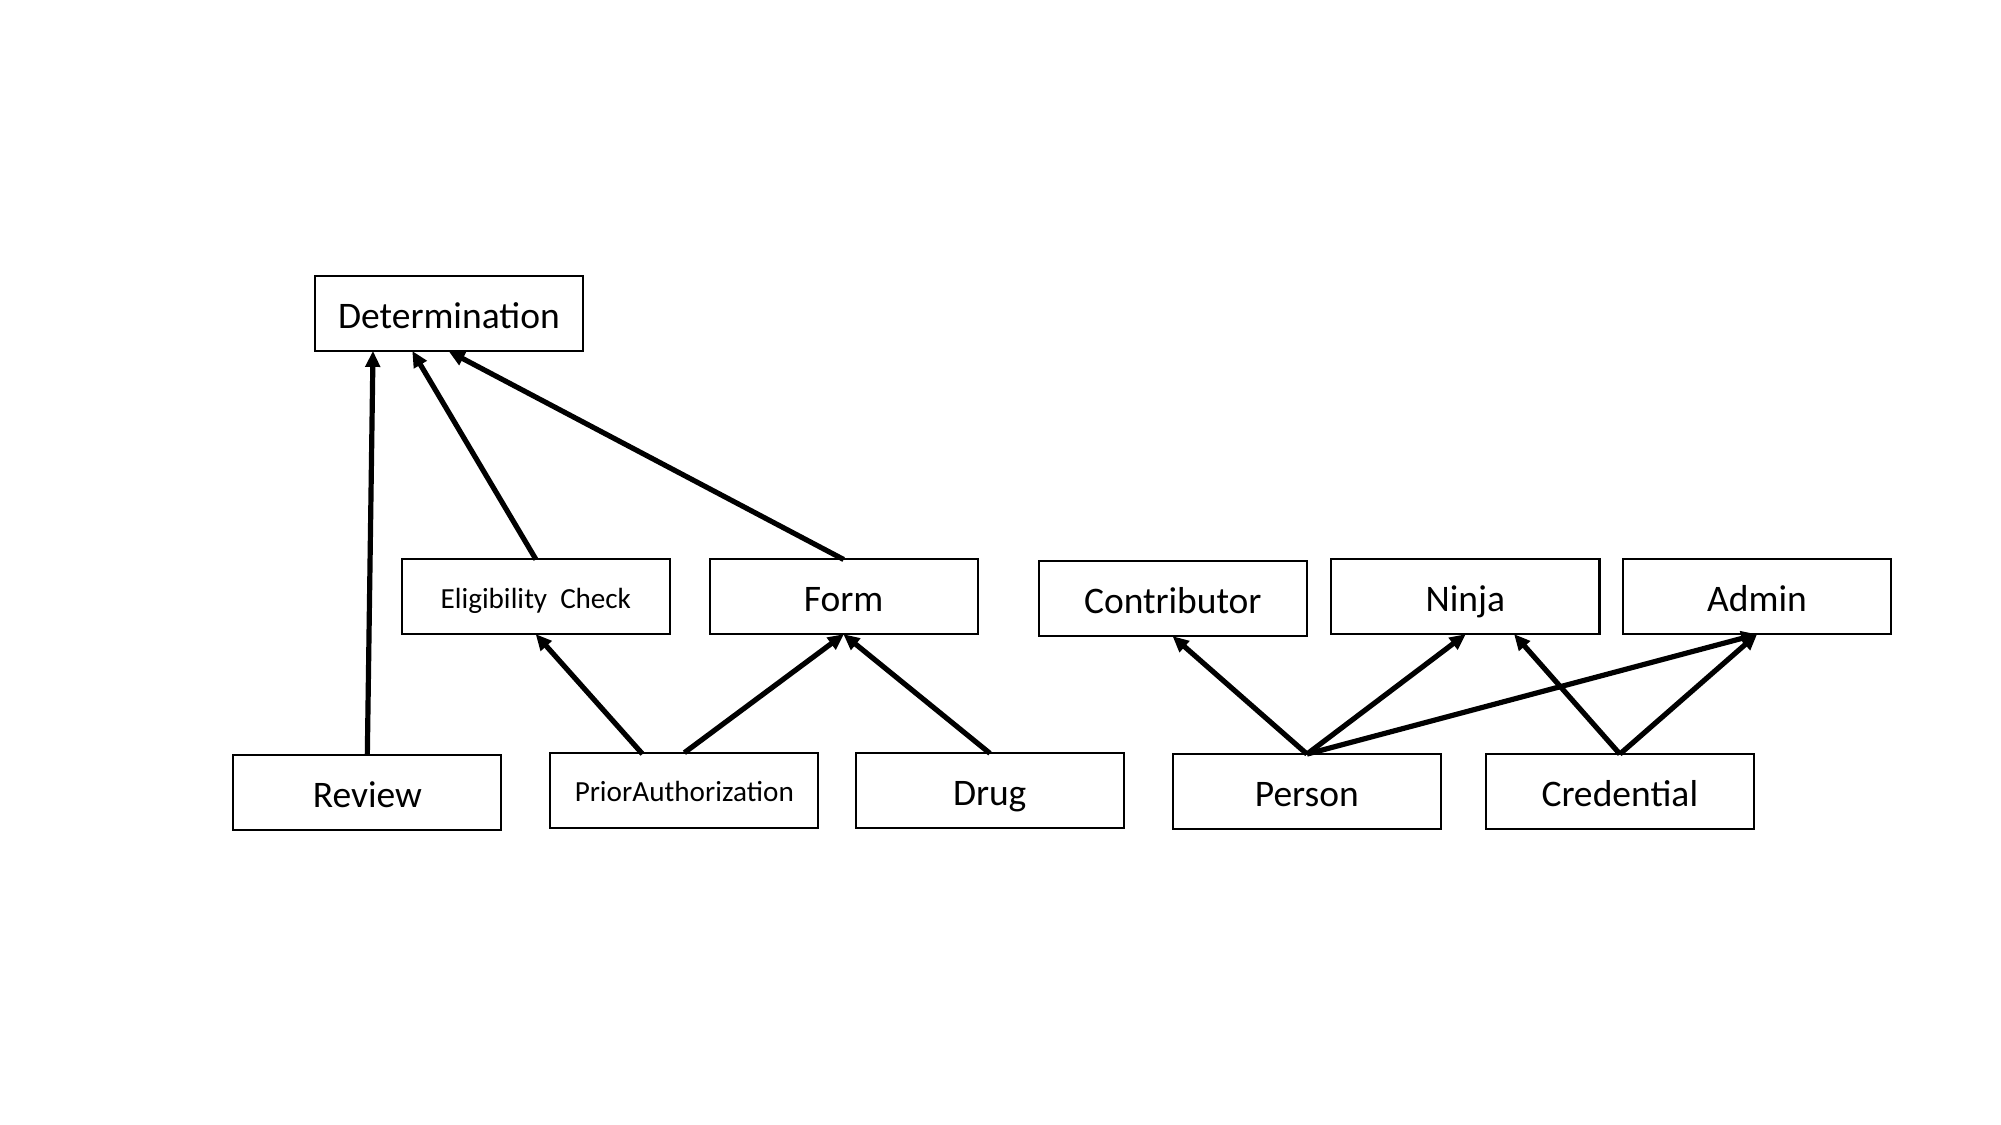

Determination
Admin
Eligibility  Check
Form
Ninja
Contributor
PriorAuthorization
Drug
Person
Credential
Review